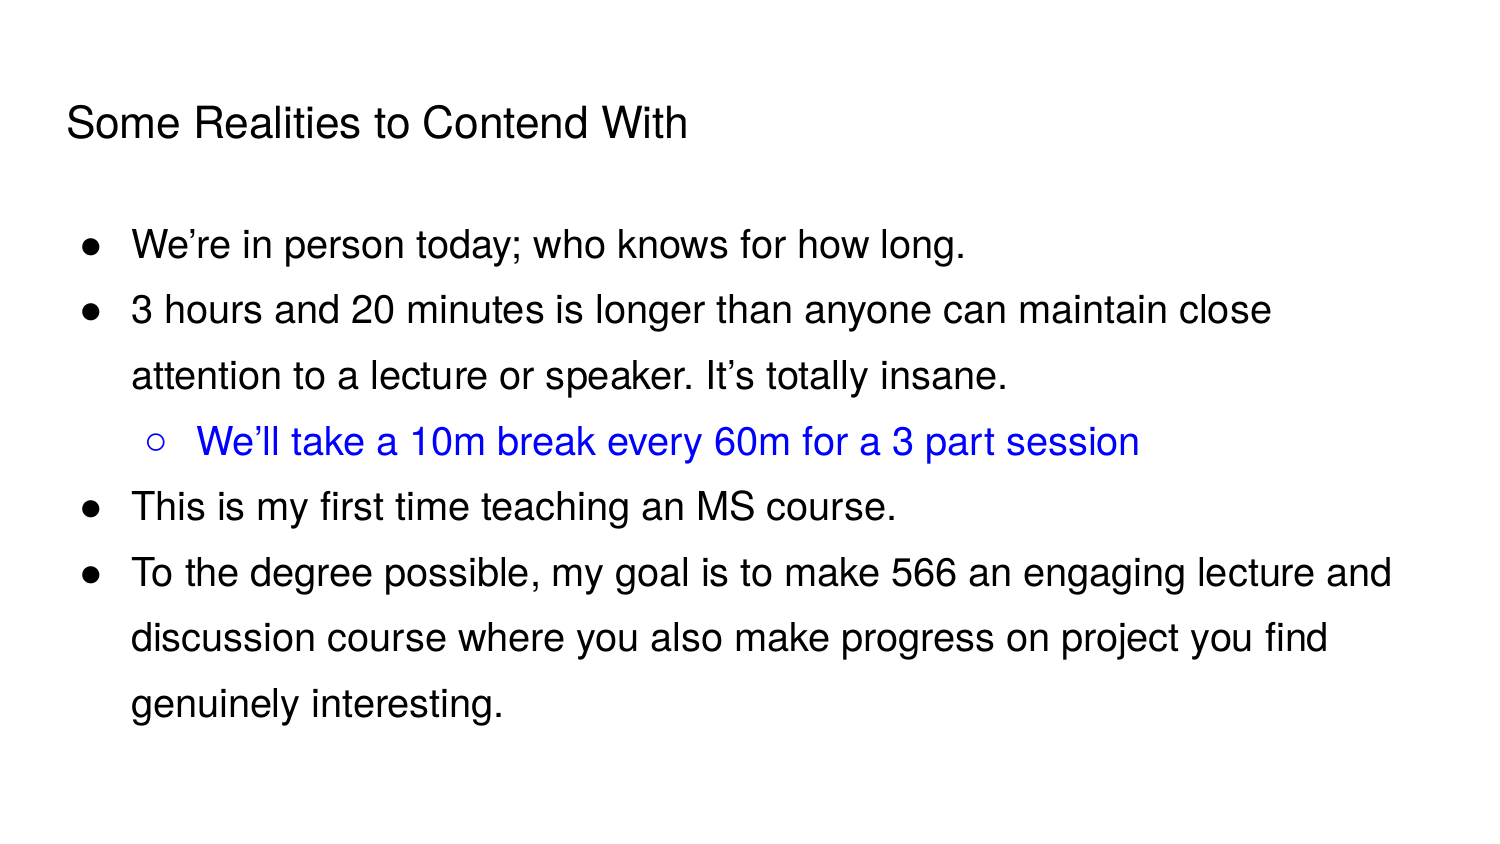

# Some Realities to Contend With
We’re in person today; who knows for how long.
3 hours and 20 minutes is longer than anyone can maintain close attention to a lecture or speaker. It’s totally insane.
We’ll take a 10m break every 60m for a 3 part session
This is my first time teaching an MS course.
To the degree possible, my goal is to make 566 an engaging lecture and discussion course where you also make progress on project you find genuinely interesting.